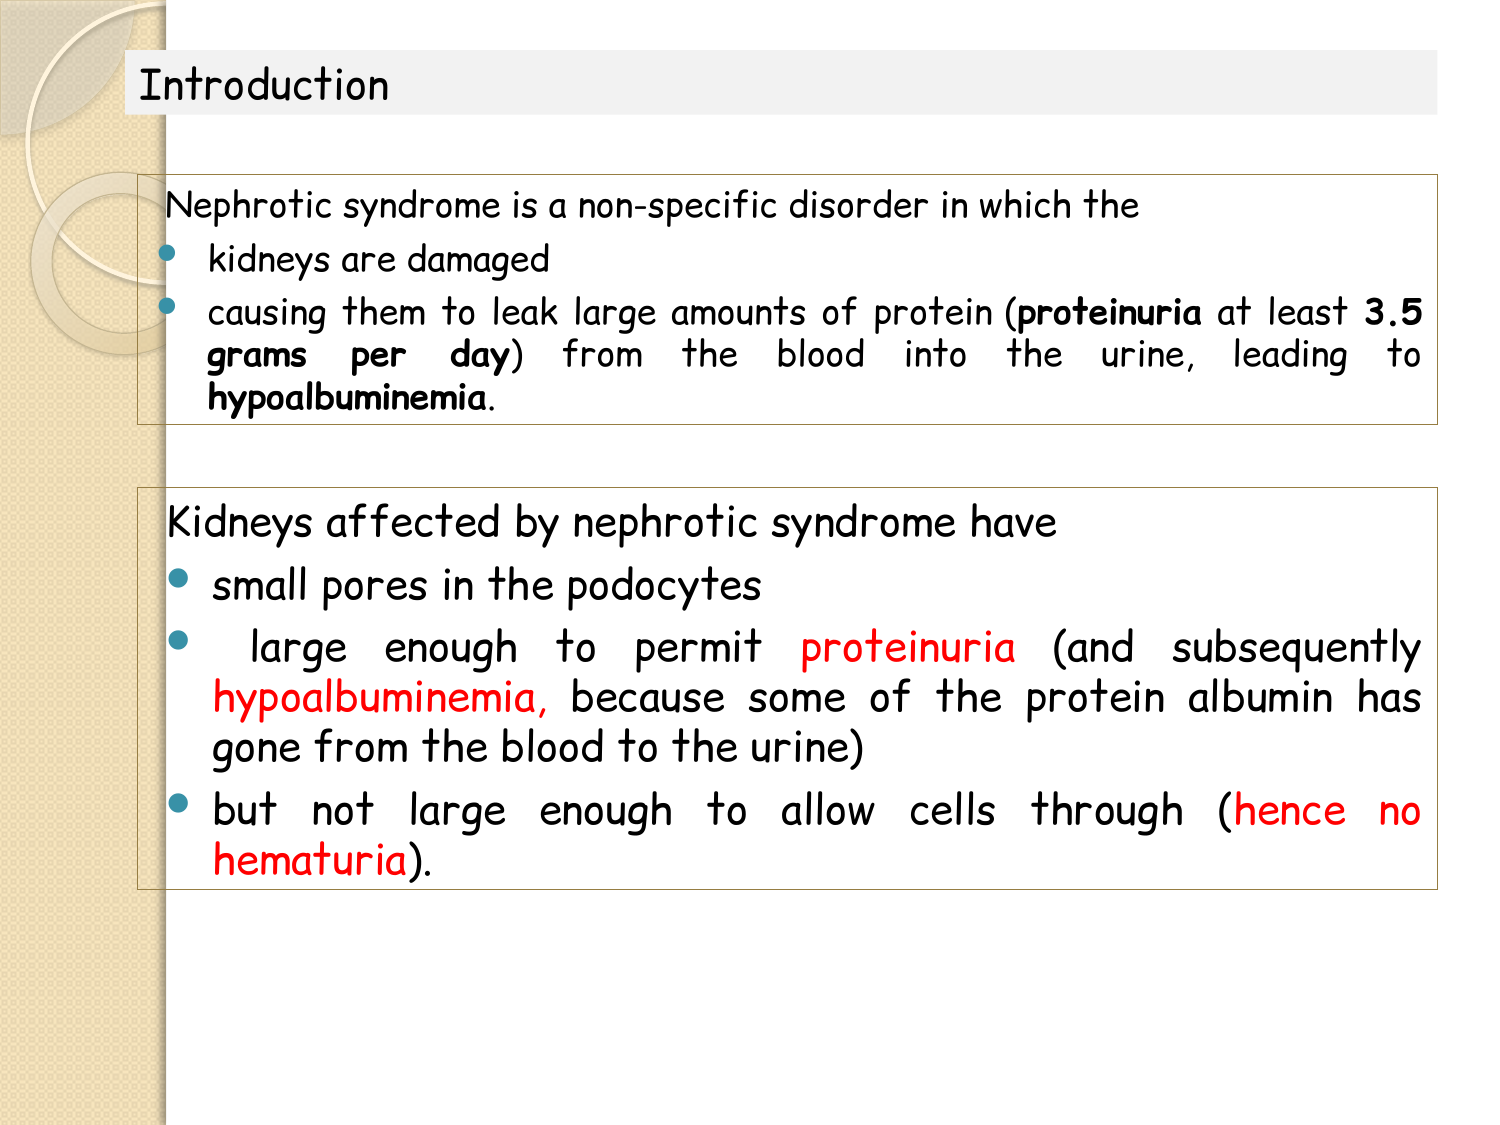

Introduction
Nephrotic syndrome is a non-specific disorder in which the
kidneys are damaged
causing them to leak large amounts of protein (proteinuria at least 3.5 grams per day) from the blood into the urine, leading to hypoalbuminemia.

Kidneys affected by nephrotic syndrome have
small pores in the podocytes
 large enough to permit proteinuria (and subsequently hypoalbuminemia, because some of the protein albumin has gone from the blood to the urine)
but not large enough to allow cells through (hence no hematuria).